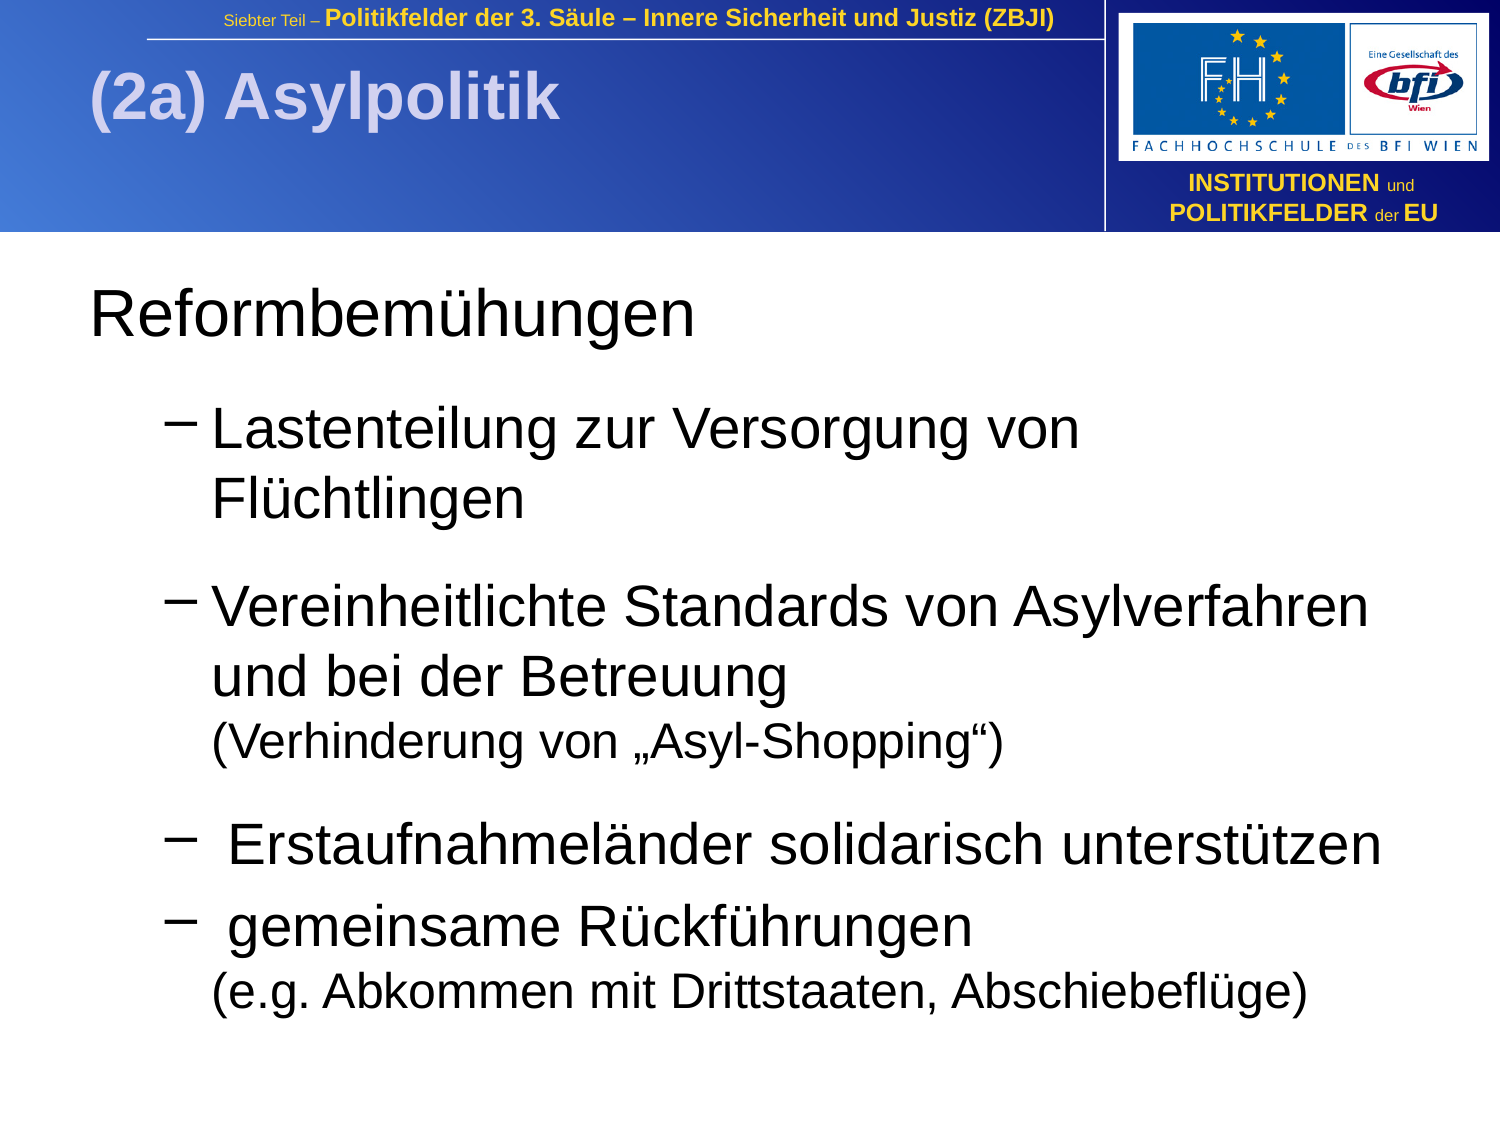

(2a) Asylpolitik
Reformbemühungen

Lastenteilung zur Versorgung von  Flüchtlingen

Vereinheitlichte Standards von Asylverfahren und bei der Betreuung
(Verhinderung von „Asyl-Shopping“)

 Erstaufnahmeländer solidarisch unterstützen
 gemeinsame Rückführungen
(e.g. Abkommen mit Drittstaaten, Abschiebeflüge)